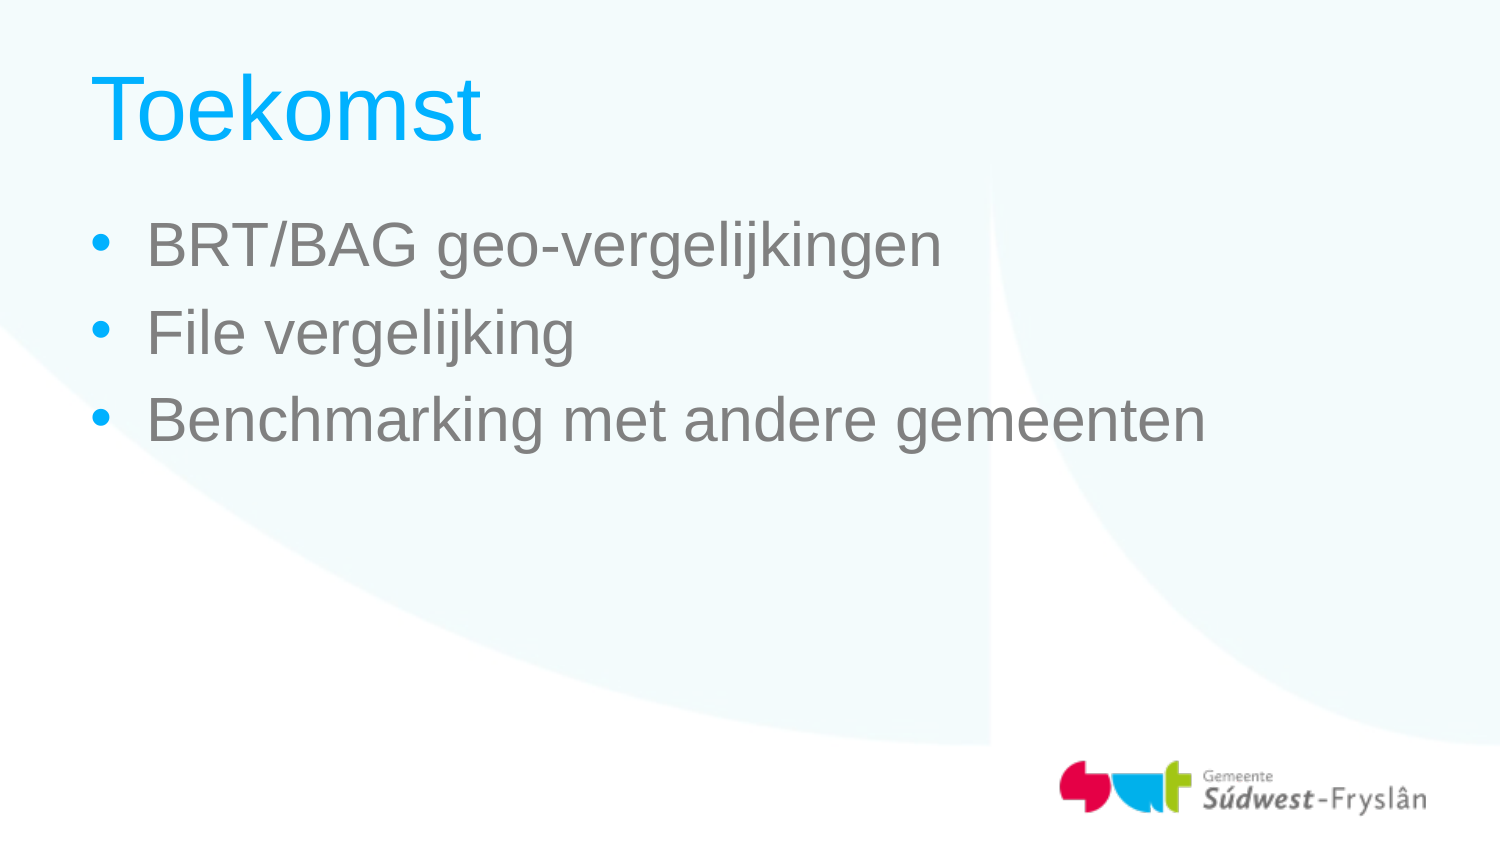

# Toekomst
BRT/BAG geo-vergelijkingen
File vergelijking
Benchmarking met andere gemeenten